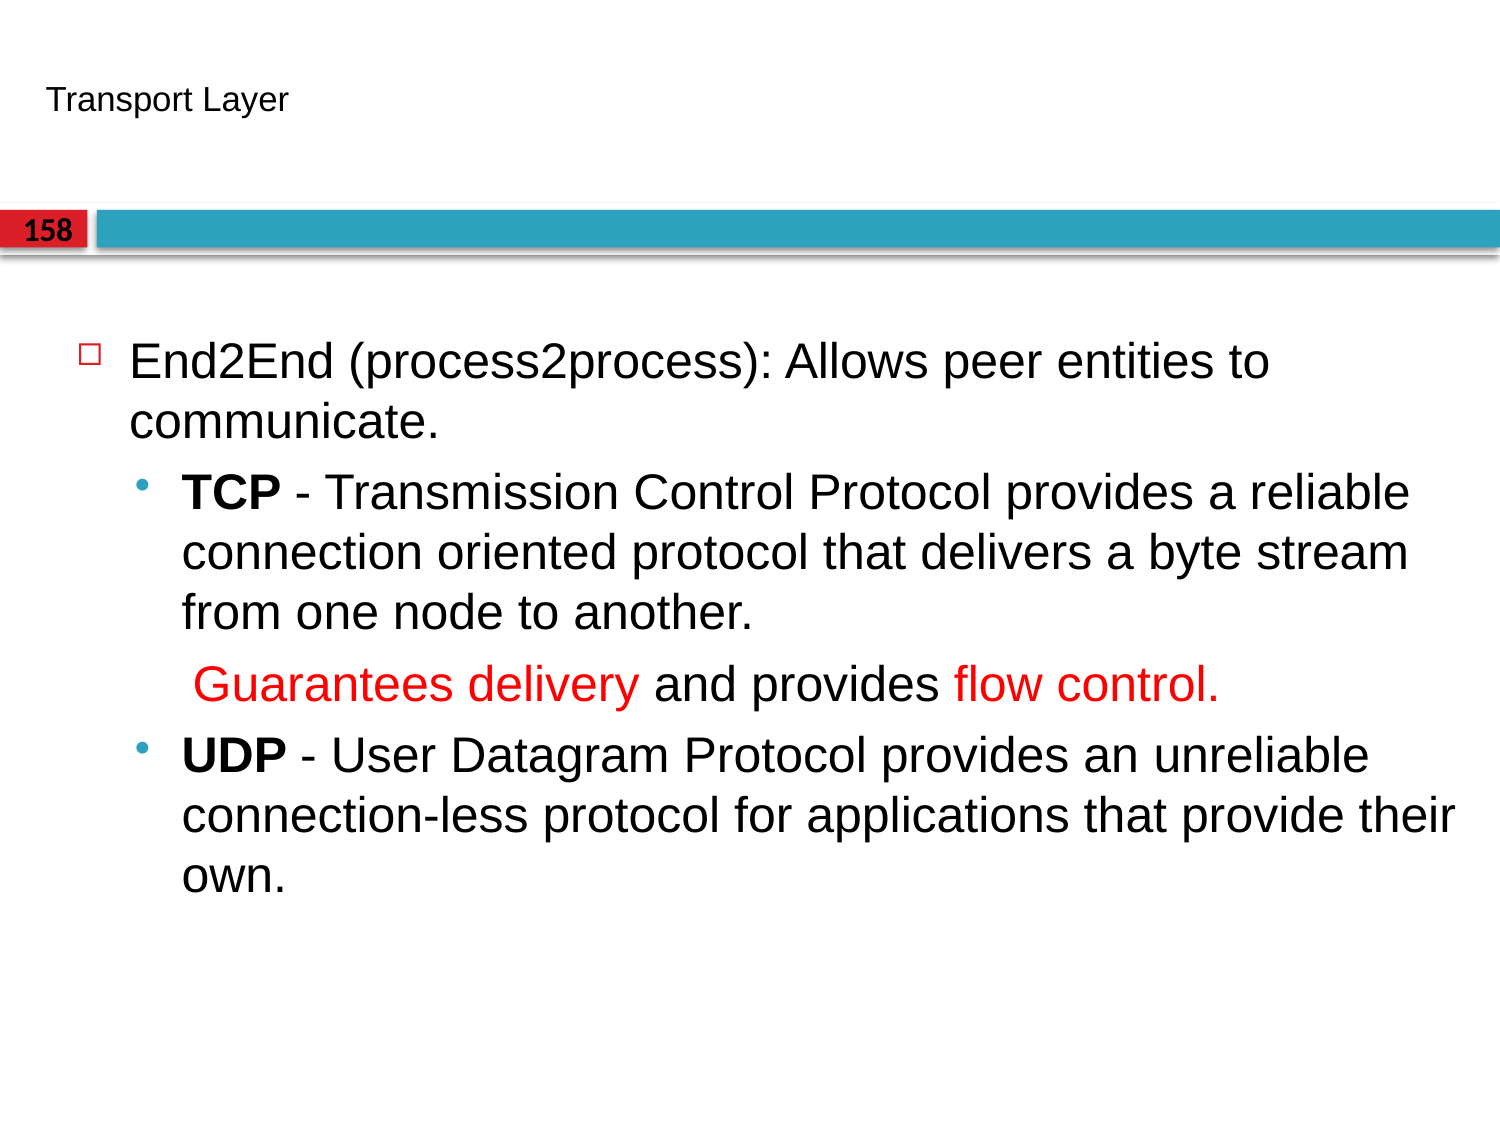

# Transport Layer
158
End2End (process2process): Allows peer entities to communicate.
TCP - Transmission Control Protocol provides a reliable connection oriented protocol that delivers a byte stream from one node to another.
    Guarantees delivery and provides flow control.
UDP - User Datagram Protocol provides an unreliable connection-less protocol for applications that provide their own.